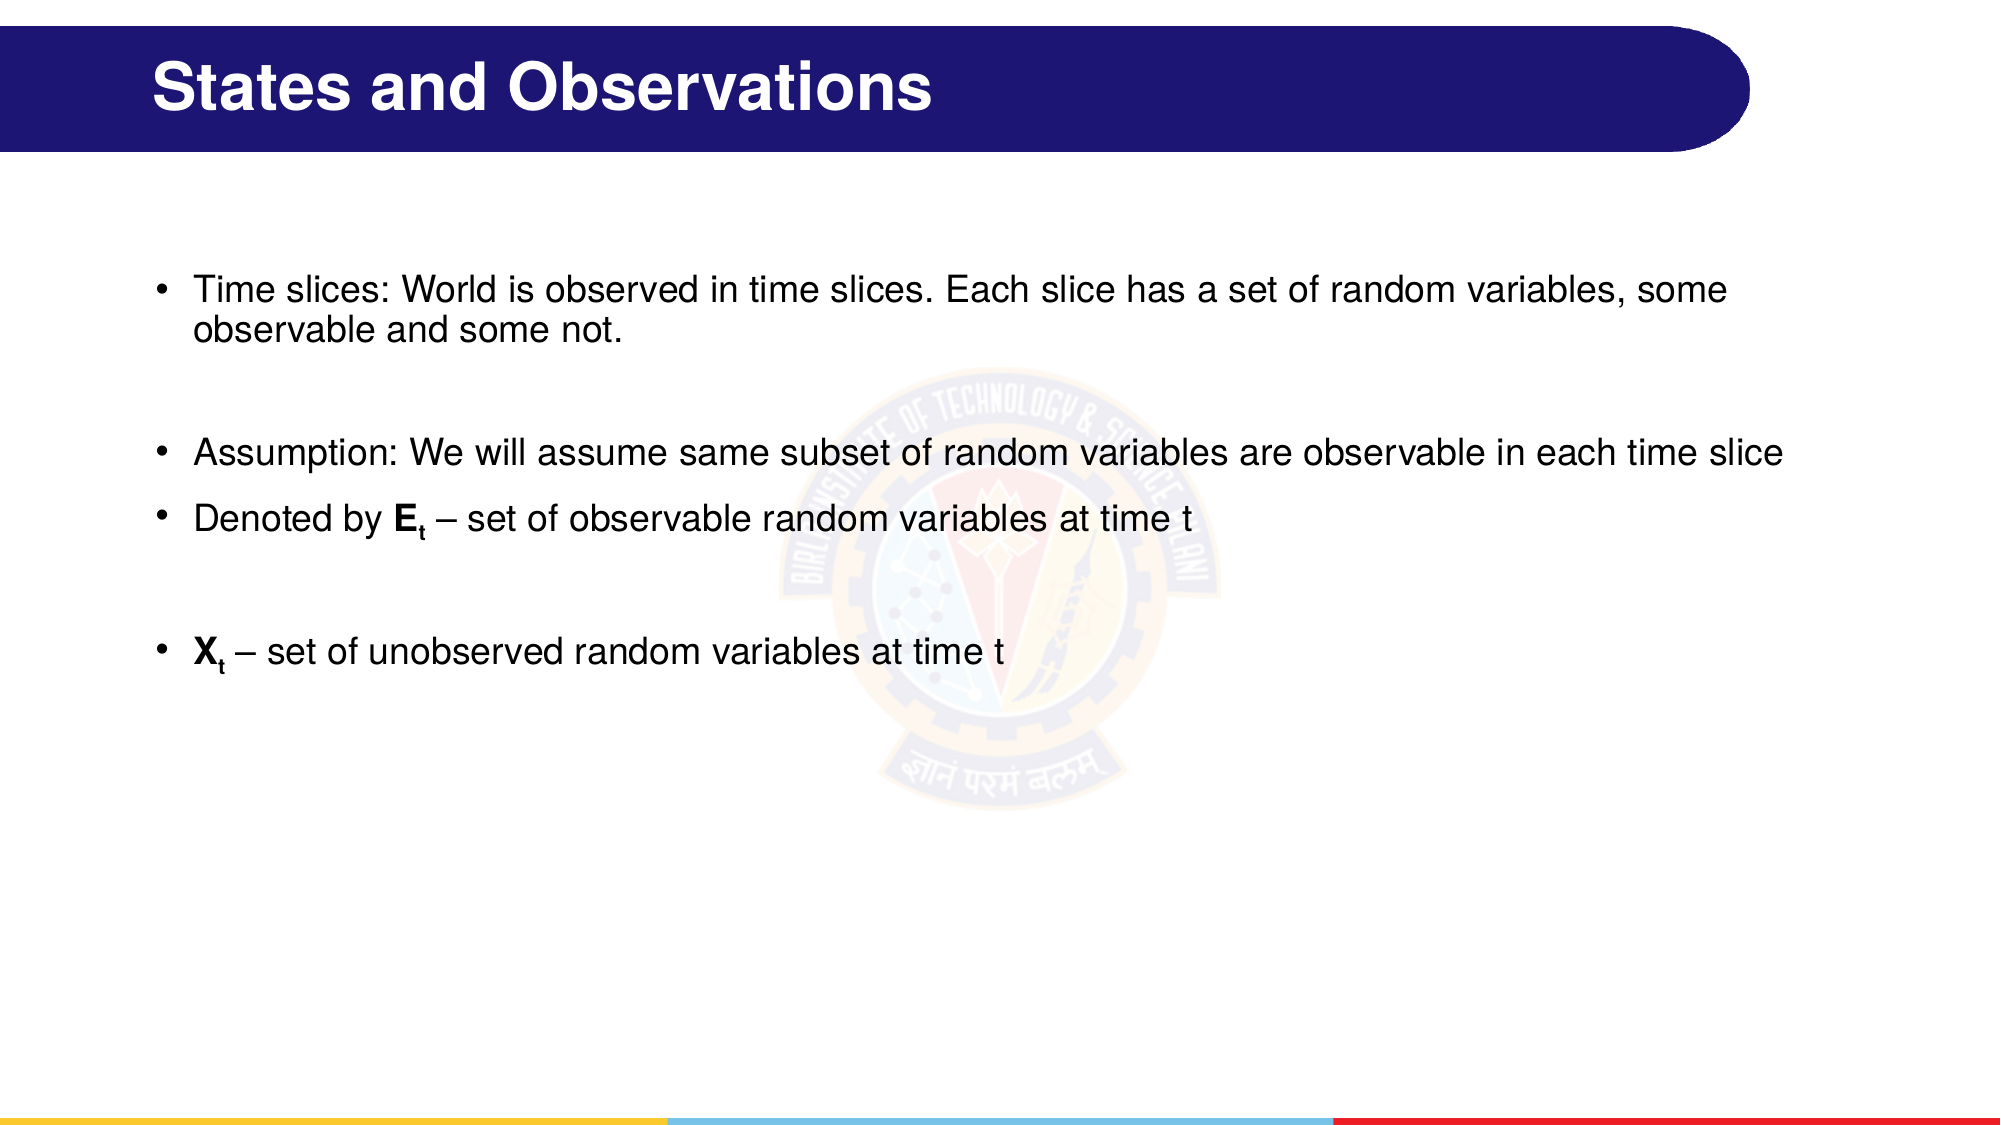

# States and Observations

Time slices: World is observed in time slices. Each slice has a set of random variables, some observable and some not.

Assumption: We will assume same subset of random variables are observable in each time slice
Denoted by Et – set of observable random variables at time t

Xt – set of unobserved random variables at time t